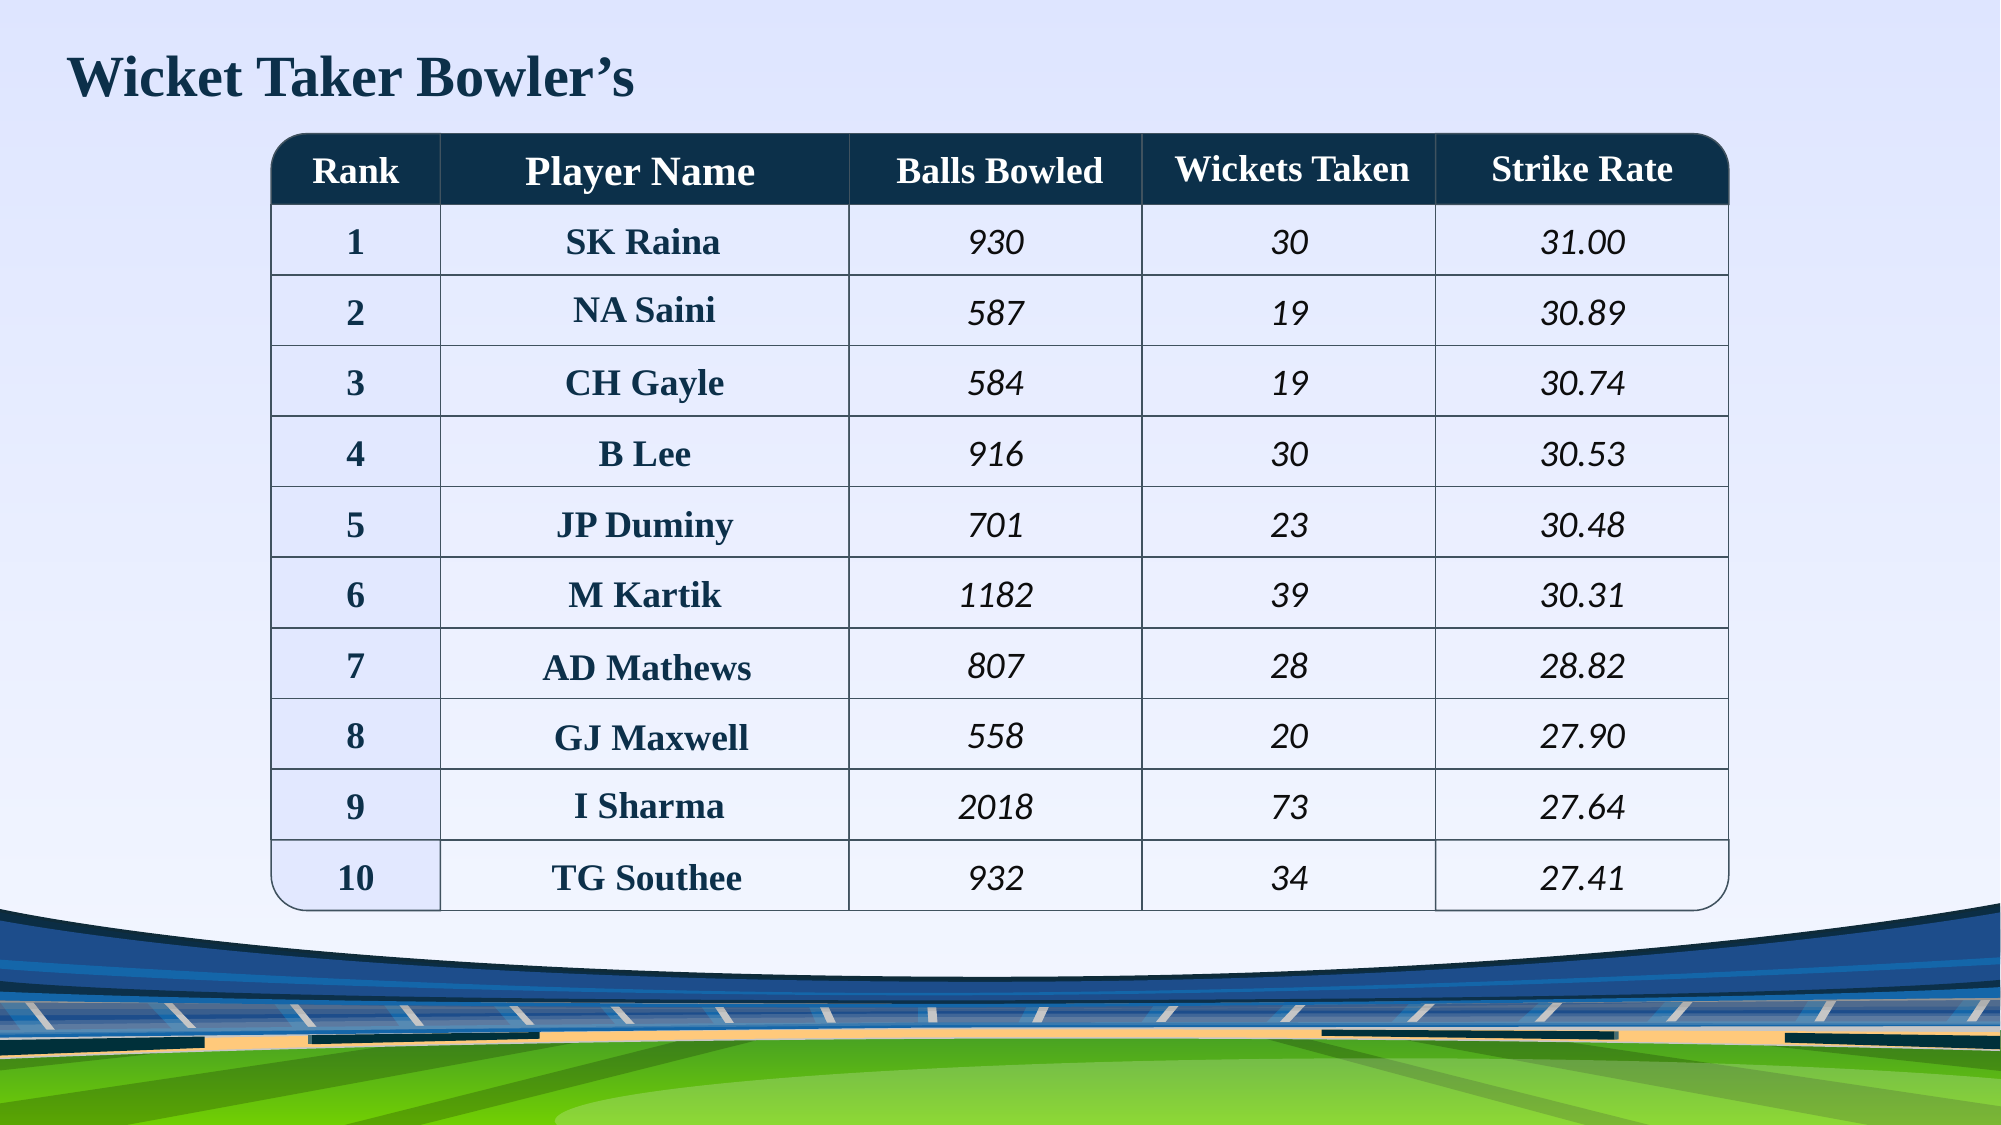

Wicket Taker Bowler’s

Player Name
Wickets Taken
Strike Rate
Balls Bowled
Rank

SK Raina
1
930
30
31.00

NA Saini
2
587
19
30.89

3
CH Gayle
584
19
30.74

4
916
30
30.53
B Lee

5
JP Duminy
701
23
30.48

M Kartik
6
1182
39
30.31

807
28
28.82
7
AD Mathews

8
558
20
27.90
GJ Maxwell

I Sharma
9
2018
73
27.64

10
TG Southee
932
34
27.41